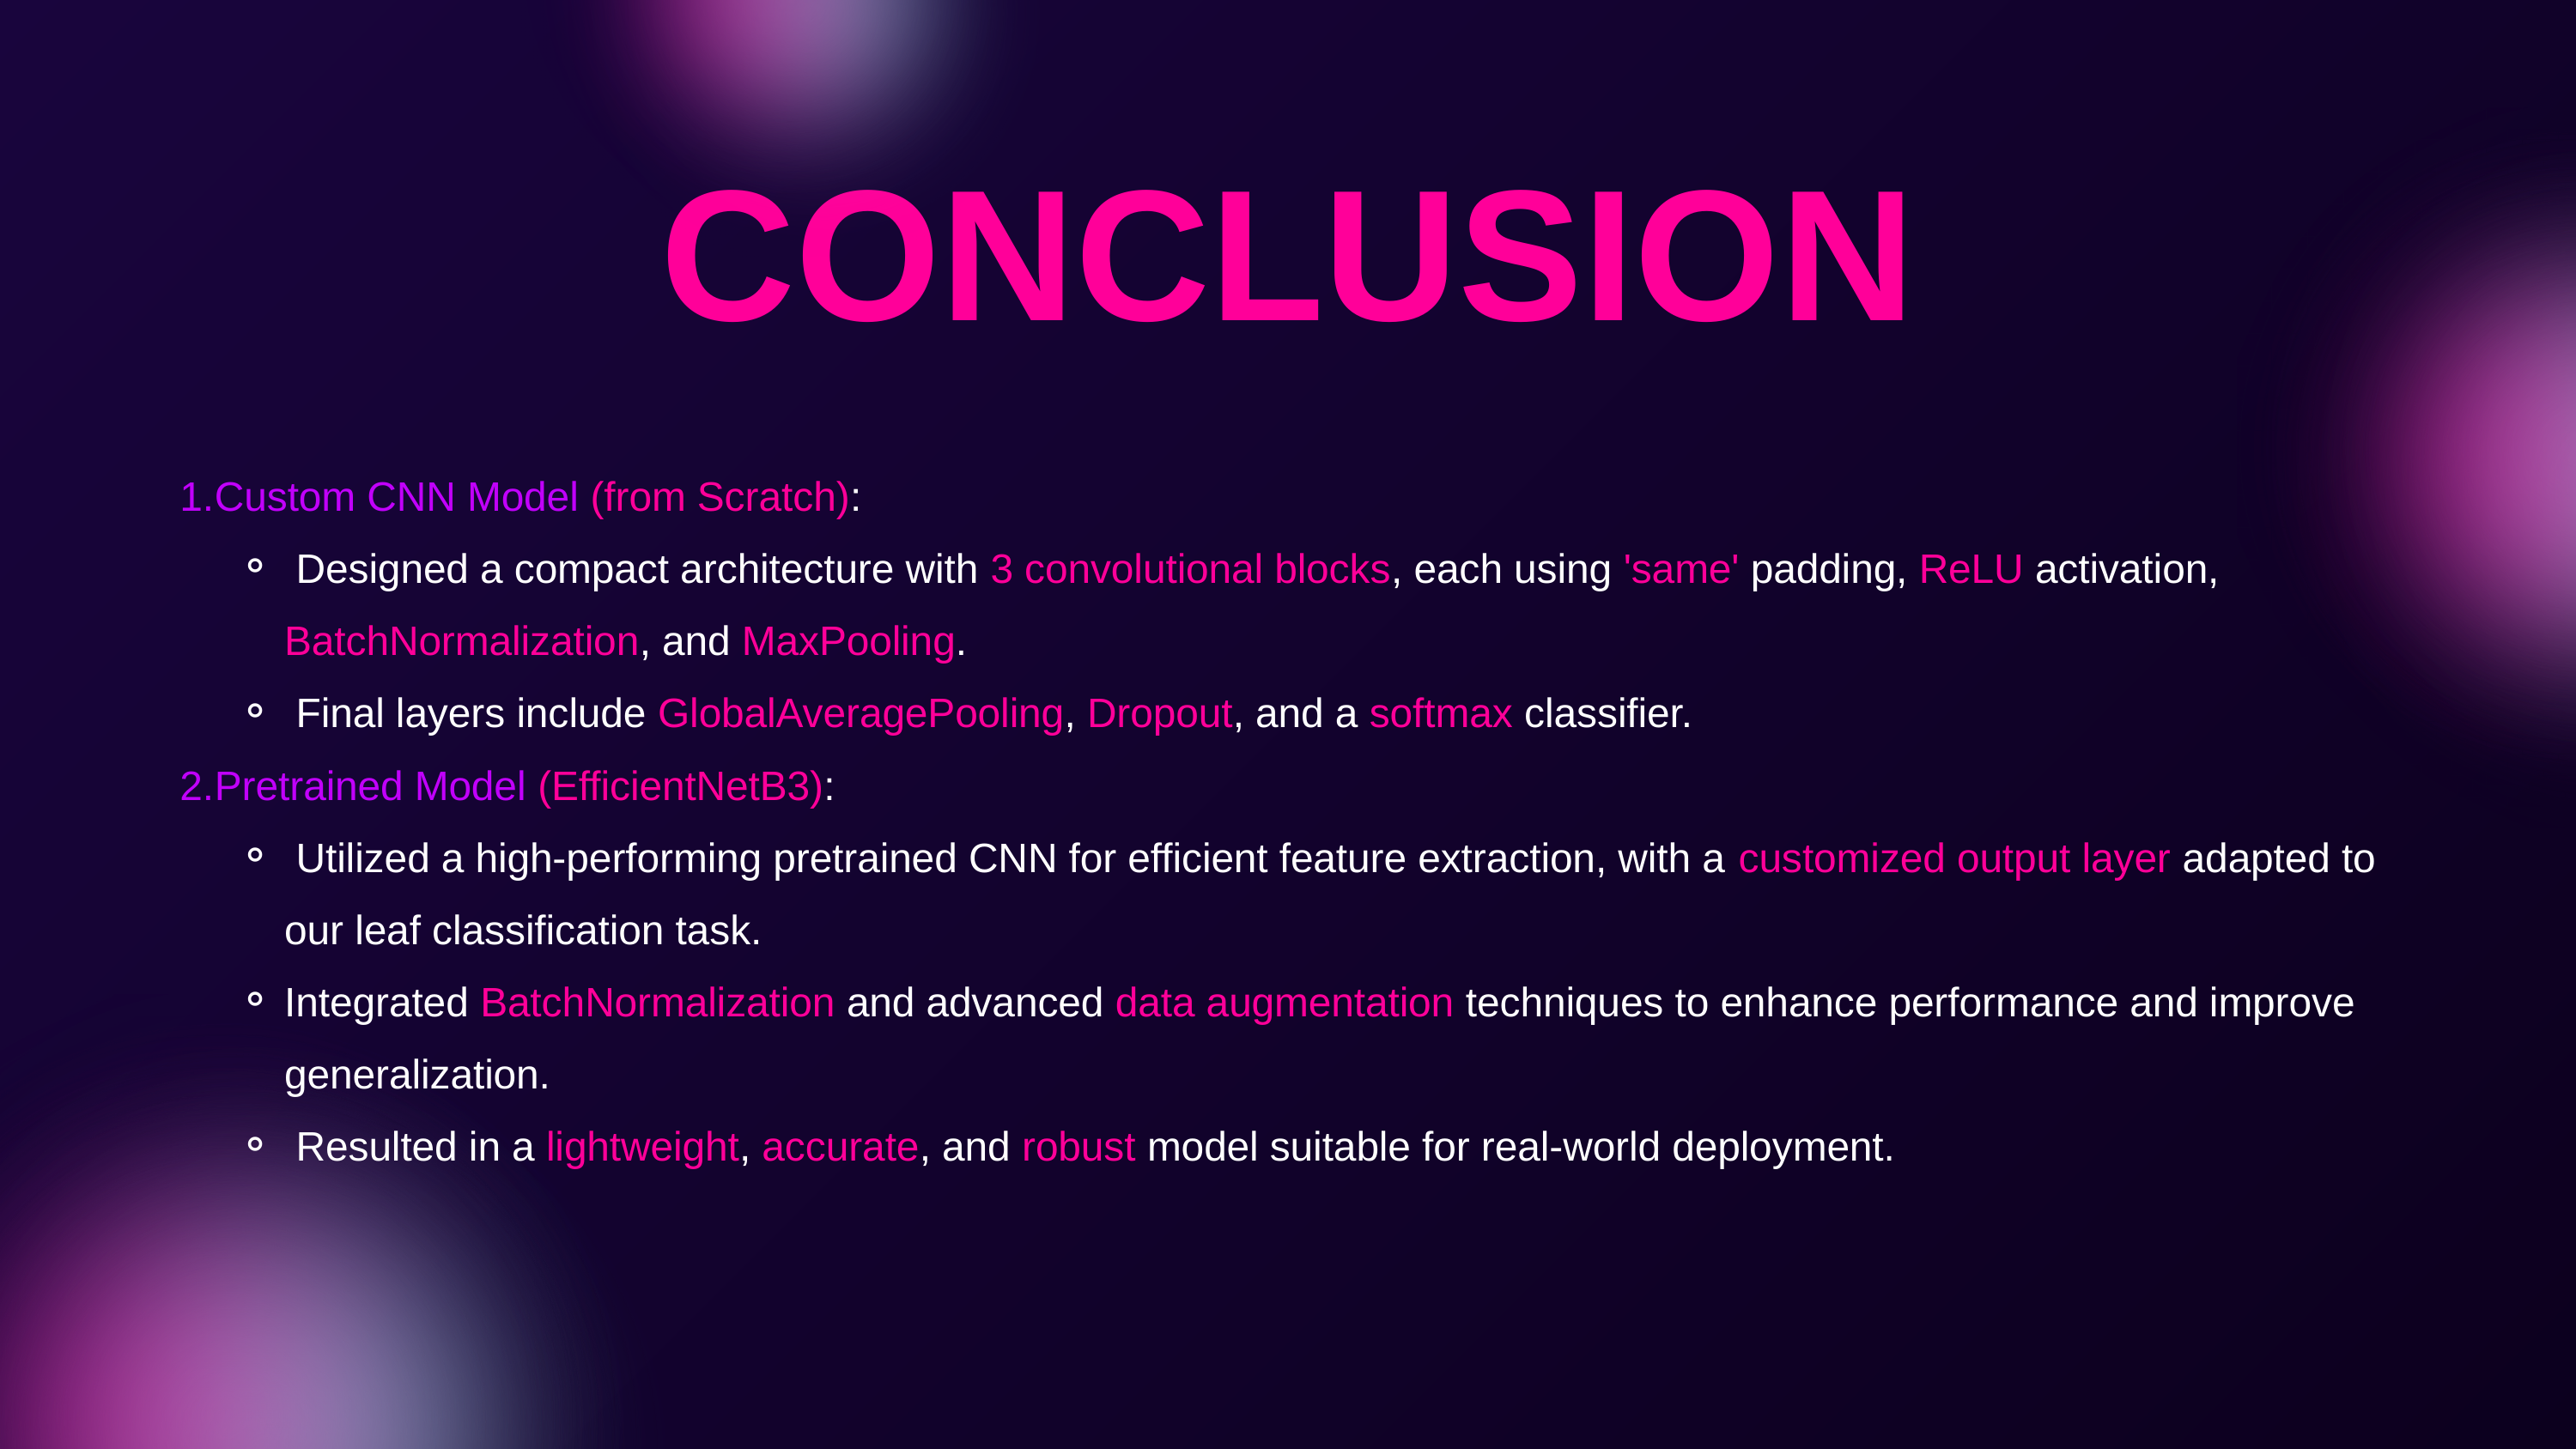

CONCLUSION

Custom CNN Model (from Scratch):
 Designed a compact architecture with 3 convolutional blocks, each using 'same' padding, ReLU activation, BatchNormalization, and MaxPooling.
 Final layers include GlobalAveragePooling, Dropout, and a softmax classifier.
Pretrained Model (EfficientNetB3):
 Utilized a high-performing pretrained CNN for efficient feature extraction, with a customized output layer adapted to our leaf classification task.
Integrated BatchNormalization and advanced data augmentation techniques to enhance performance and improve generalization.
 Resulted in a lightweight, accurate, and robust model suitable for real-world deployment.